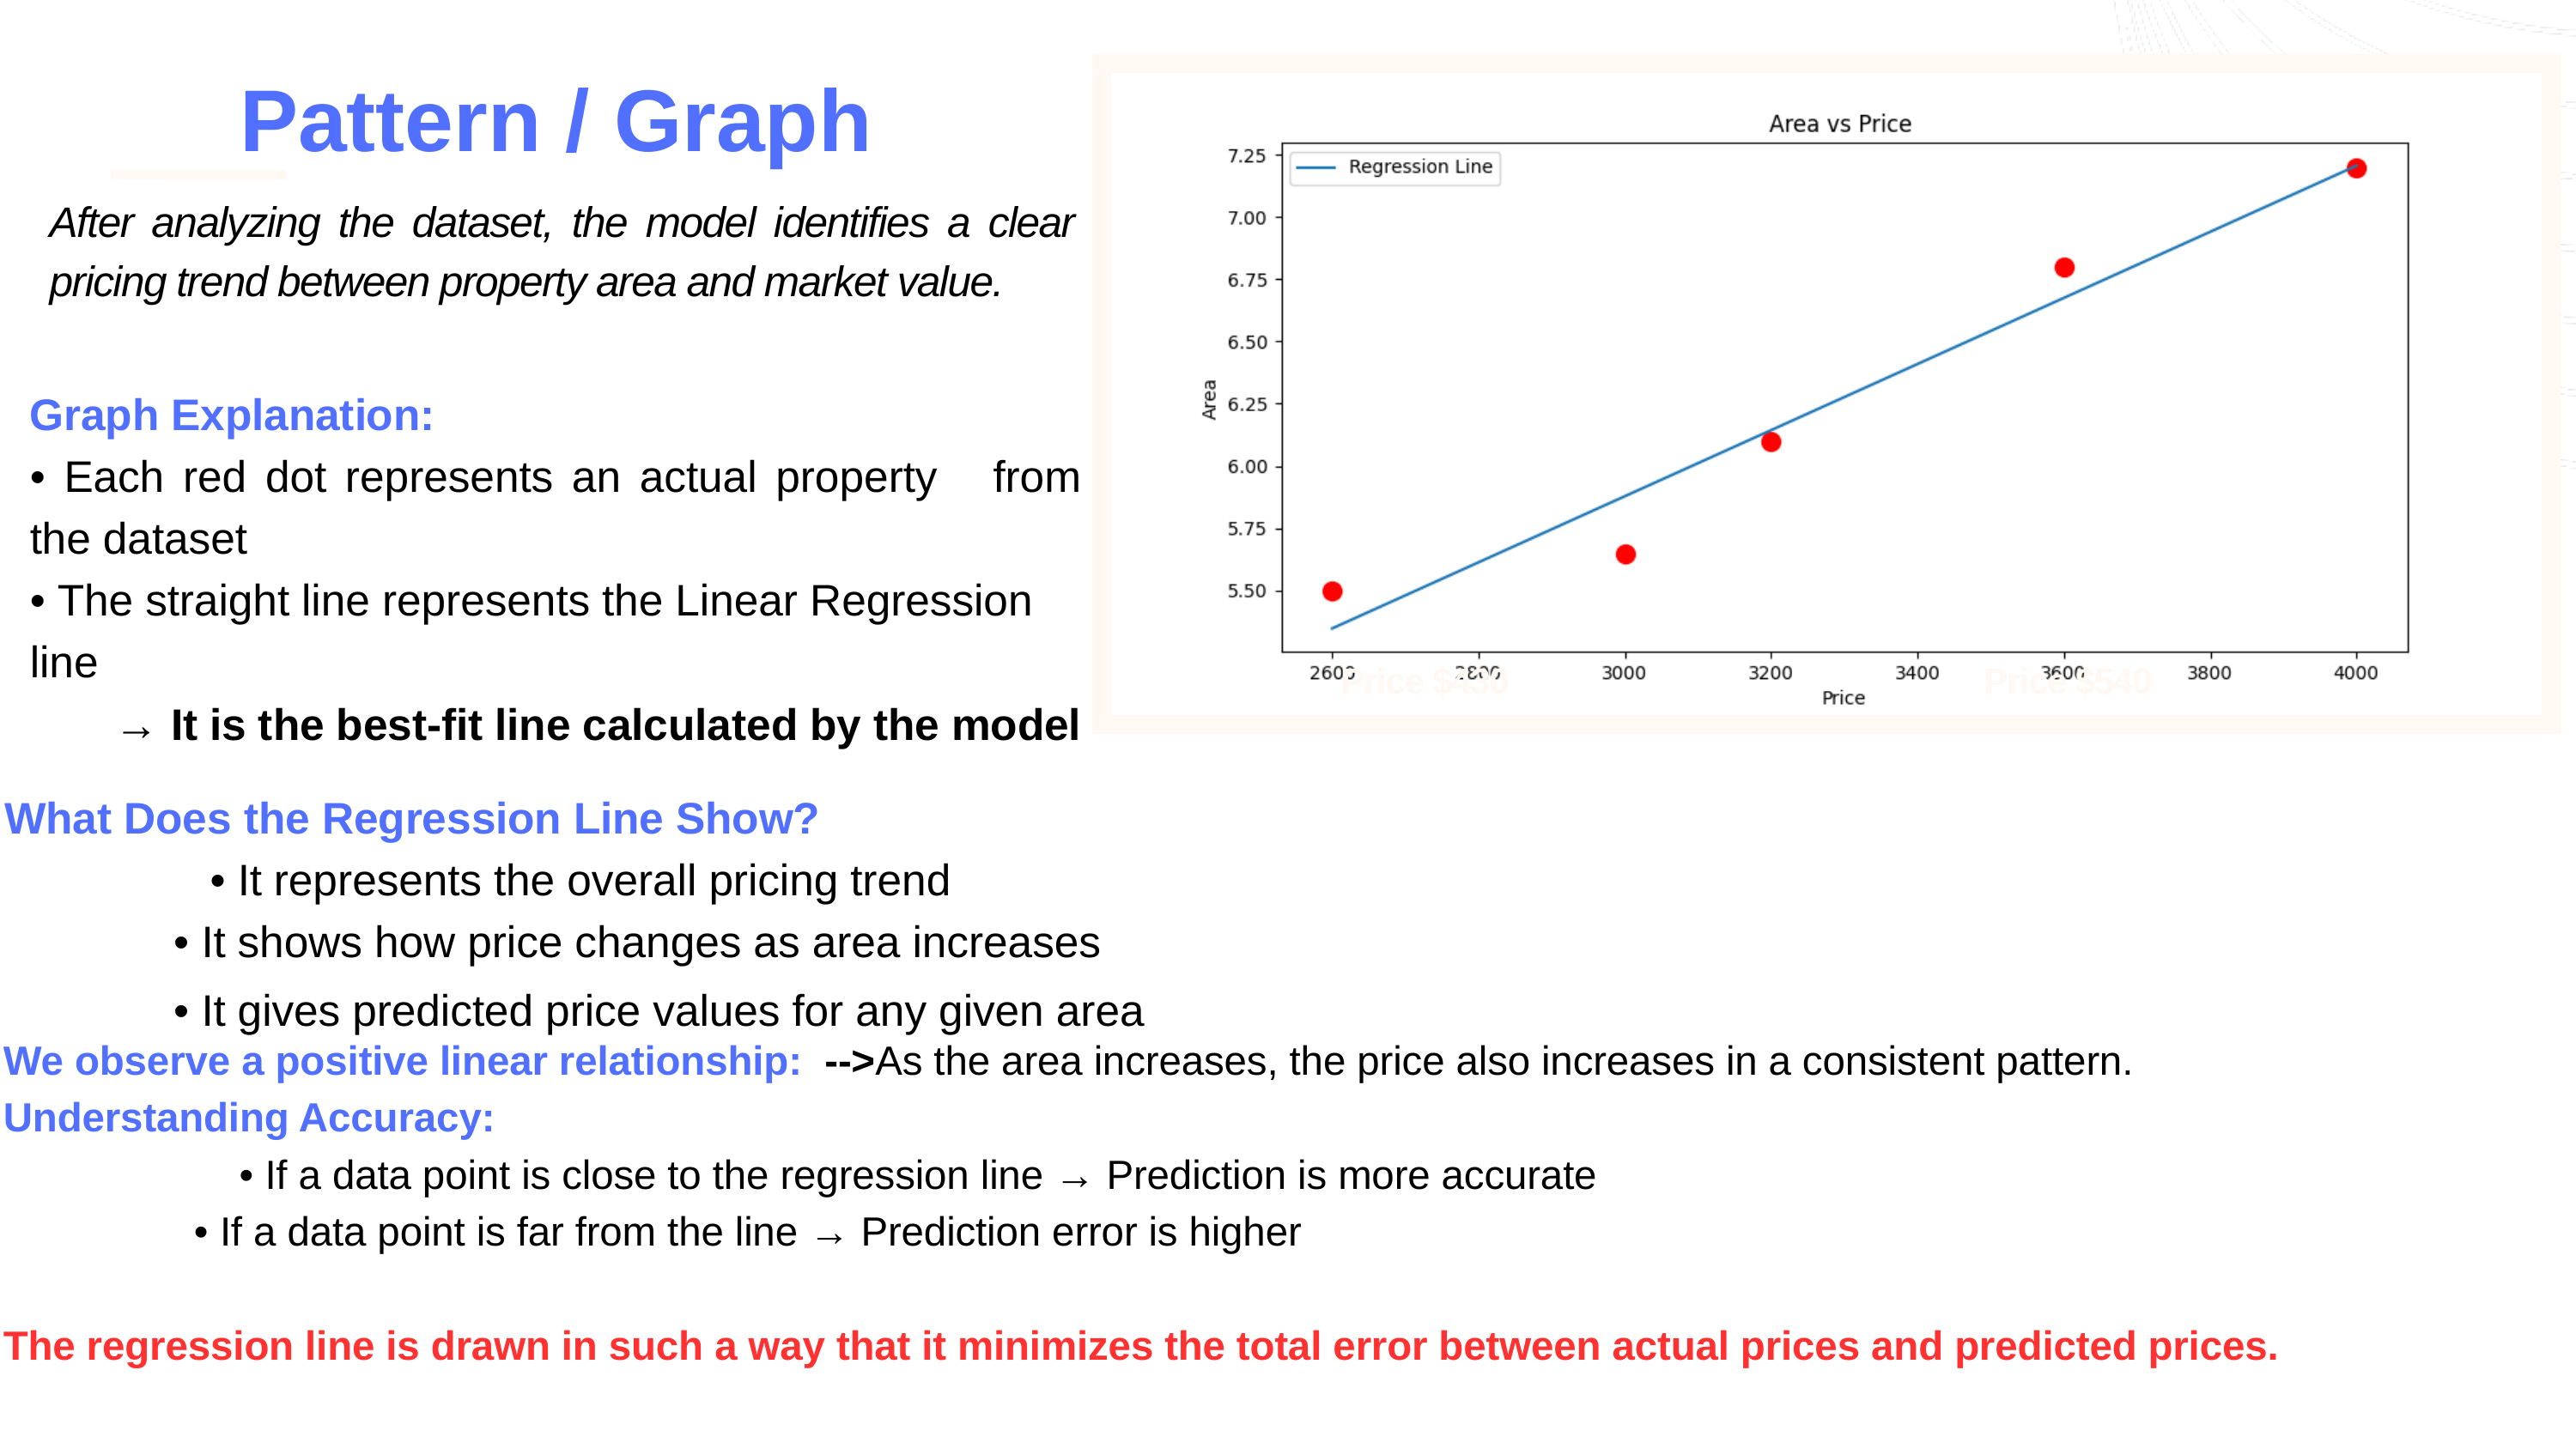

Pattern / Graph

After analyzing the dataset, the model identifies a clear pricing trend between property area and market value.
Graph Explanation:
• Each red dot represents an actual property   from the dataset
• The straight line represents the Linear Regression line
 → It is the best-fit line calculated by the model

Price $430
Price $540
What Does the Regression Line Show?
                 • It represents the overall pricing trend
              • It shows how price changes as area increases
              • It gives predicted price values for any given area

We observe a positive linear relationship:  -->As the area increases, the price also increases in a consistent pattern.
Understanding Accuracy:
                     • If a data point is close to the regression line → Prediction is more accurate
                 • If a data point is far from the line → Prediction error is higher

The regression line is drawn in such a way that it minimizes the total error between actual prices and predicted prices.